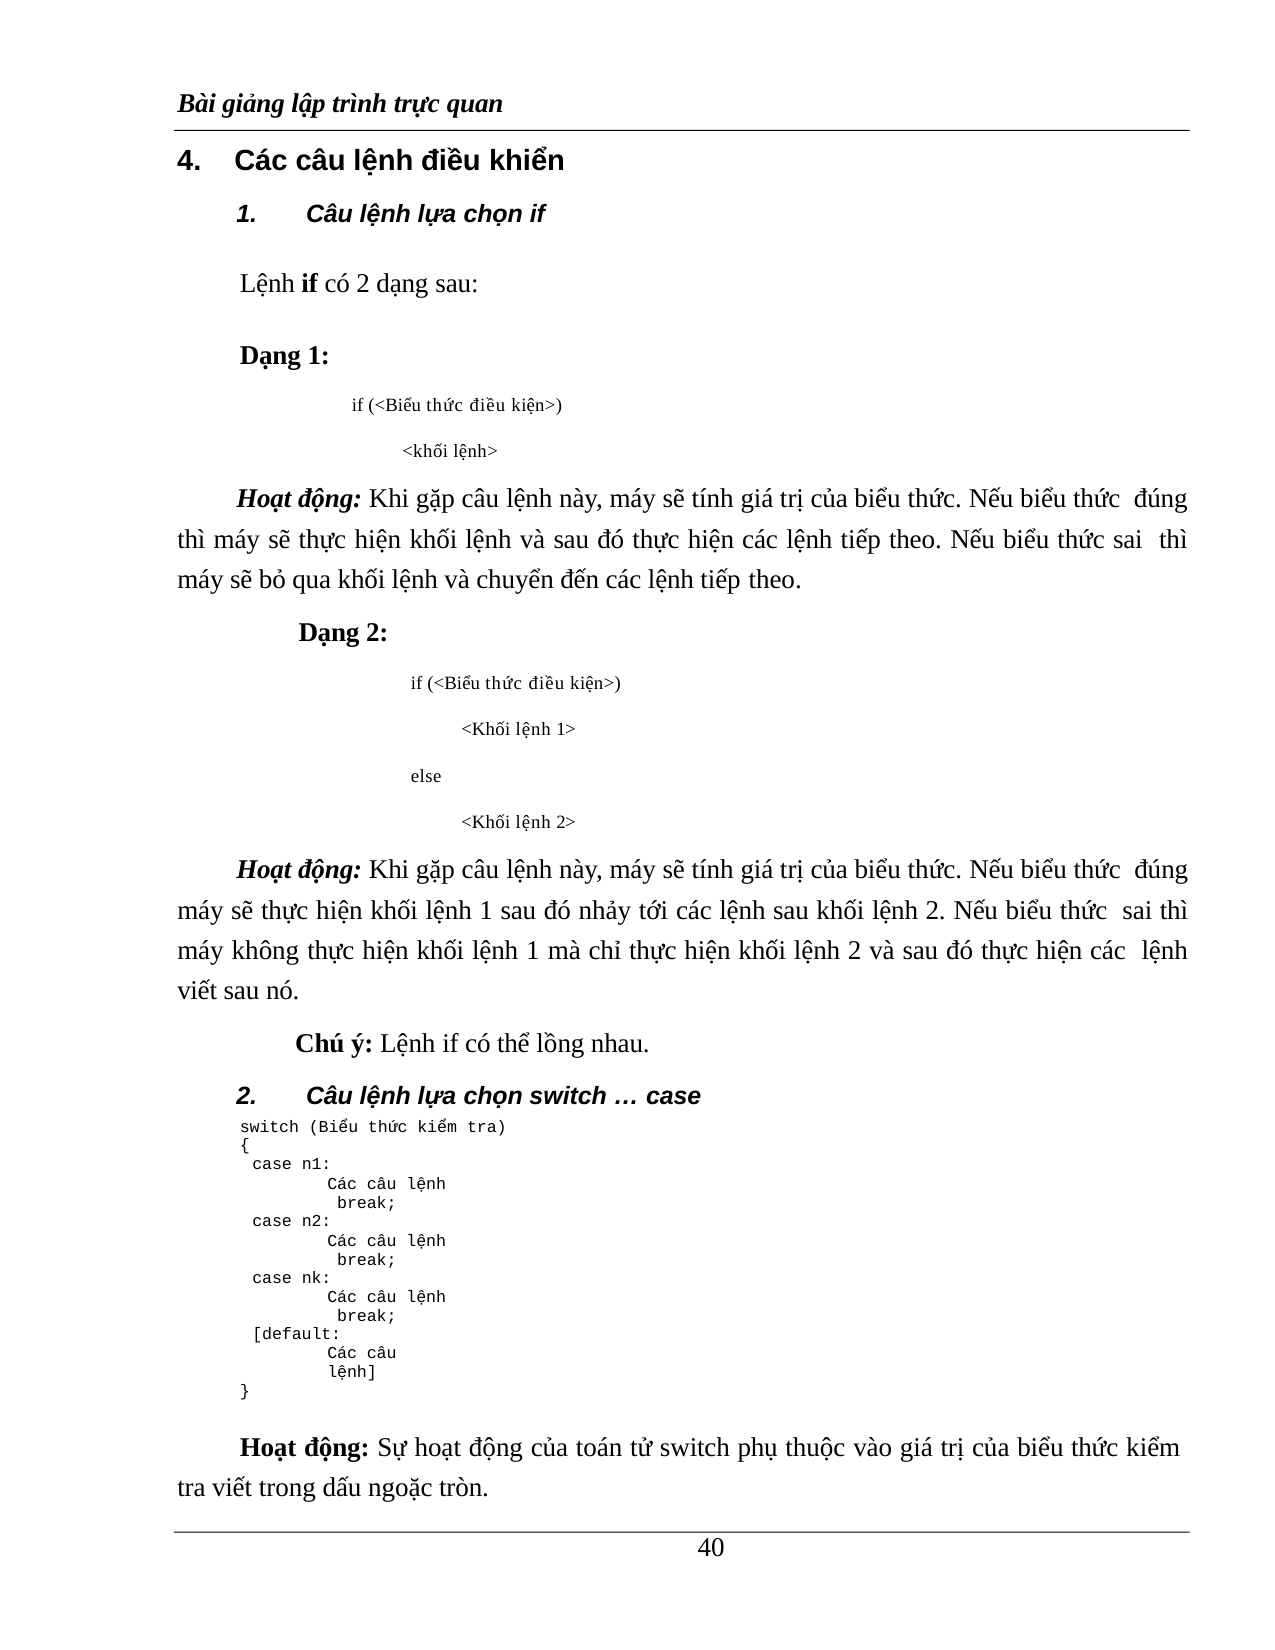

Bài giảng lập trình trực quan
Các câu lệnh điều khiển
Câu lệnh lựa chọn if

Lệnh if có 2 dạng sau:

Dạng 1:
if (<Biểu thức điều kiện>)

<khối lệnh>
Hoạt động: Khi gặp câu lệnh này, máy sẽ tính giá trị của biểu thức. Nếu biểu thức  đúng thì máy sẽ thực hiện khối lệnh và sau đó thực hiện các lệnh tiếp theo. Nếu biểu thức sai  thì máy sẽ bỏ qua khối lệnh và chuyển đến các lệnh tiếp theo.
Dạng 2:
if (<Biểu thức điều kiện>)

<Khối lệnh 1>

else

<Khối lệnh 2>
Hoạt động: Khi gặp câu lệnh này, máy sẽ tính giá trị của biểu thức. Nếu biểu thức  đúng máy sẽ thực hiện khối lệnh 1 sau đó nhảy tới các lệnh sau khối lệnh 2. Nếu biểu thức  sai thì máy không thực hiện khối lệnh 1 mà chỉ thực hiện khối lệnh 2 và sau đó thực hiện các  lệnh viết sau nó.
Chú ý: Lệnh if có thể lồng nhau.
Câu lệnh lựa chọn switch … case
switch (Biểu thức kiểm tra)
{
case n1:
Các câu lệnh  break;
case n2:
Các câu lệnh  break;
case nk:
Các câu lệnh  break;
[default:
Các câu lệnh]
}

Hoạt động: Sự hoạt động của toán tử switch phụ thuộc vào giá trị của biểu thức kiểm  tra viết trong dấu ngoặc tròn.
40